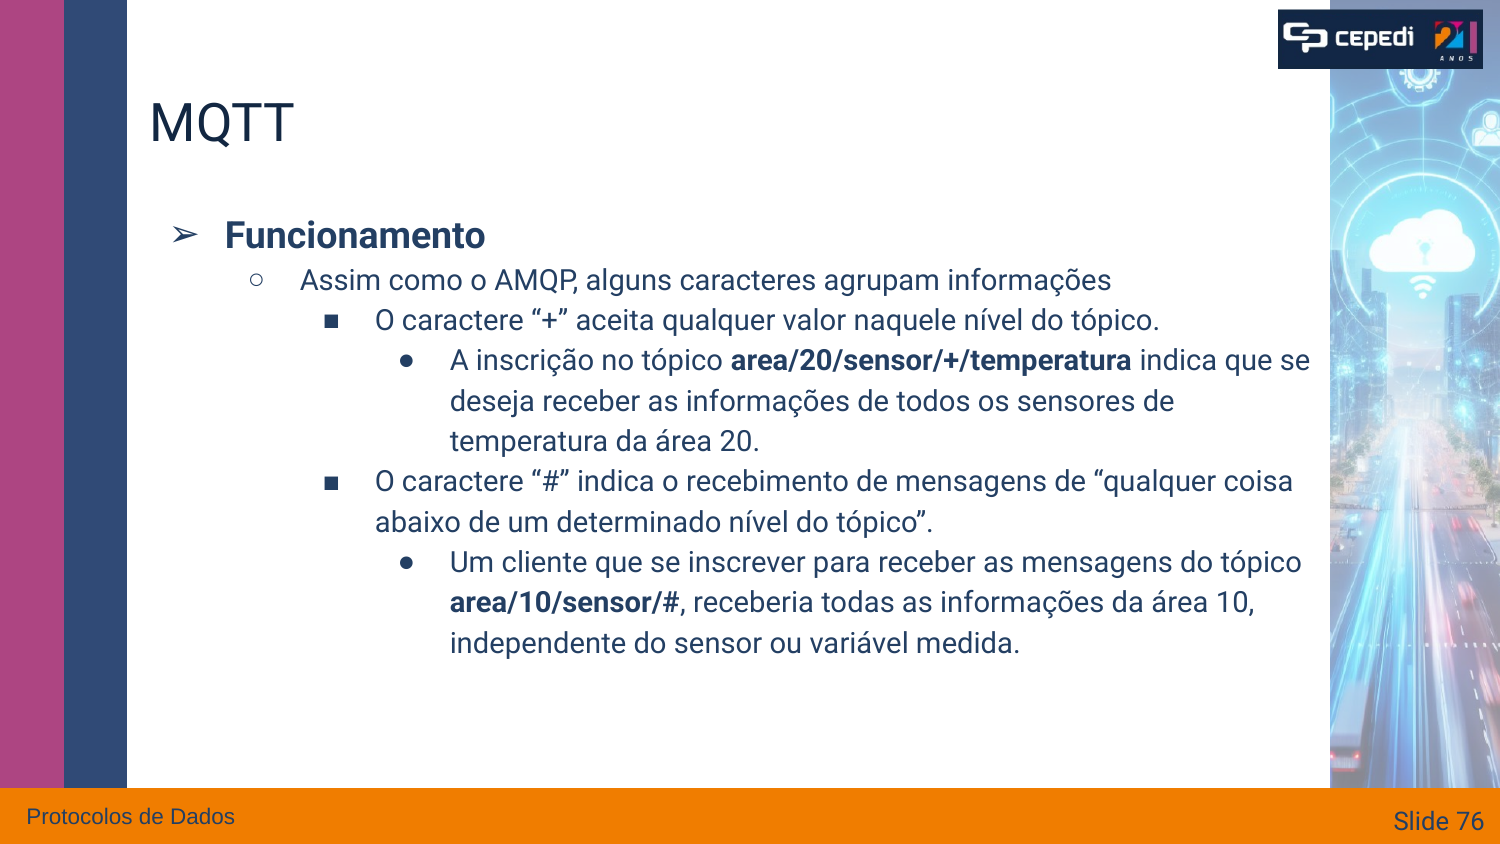

# MQTT
Funcionamento
Assim como o AMQP, alguns caracteres agrupam informações
O caractere “+” aceita qualquer valor naquele nível do tópico.
A inscrição no tópico area/20/sensor/+/temperatura indica que se deseja receber as informações de todos os sensores de temperatura da área 20.
O caractere “#” indica o recebimento de mensagens de “qualquer coisa abaixo de um determinado nível do tópico”.
Um cliente que se inscrever para receber as mensagens do tópico area/10/sensor/#, receberia todas as informações da área 10, independente do sensor ou variável medida.
Protocolos de Dados
Slide 76